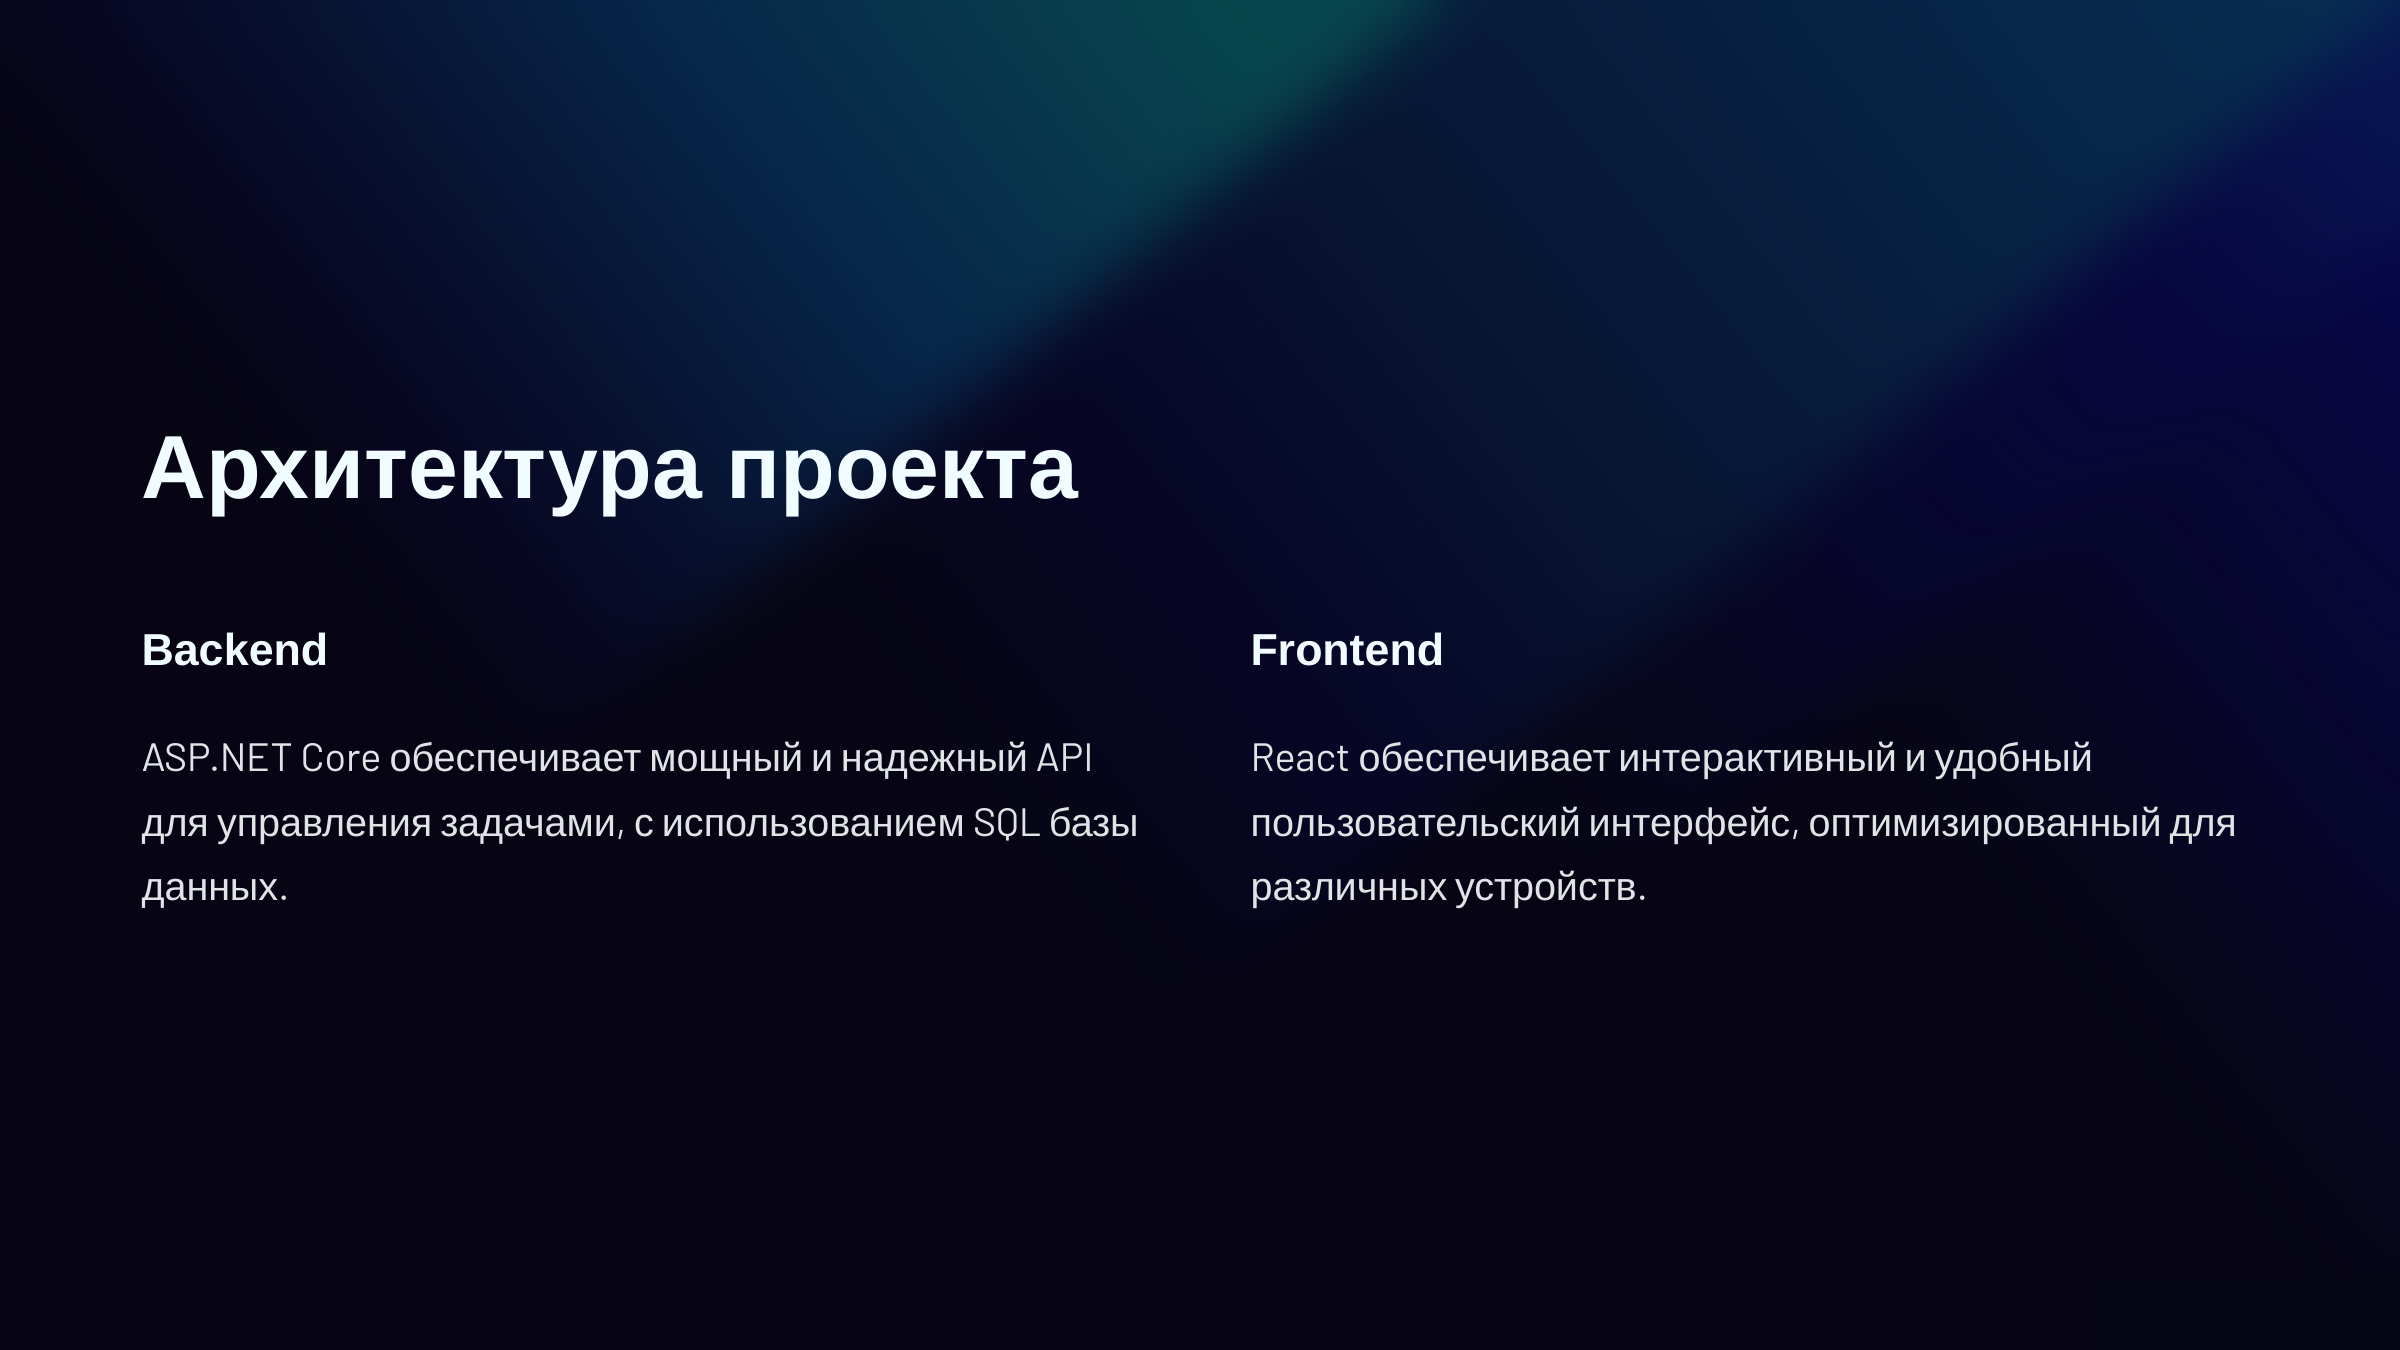

Архитектура проекта
Backend
Frontend
ASP.NET Core обеспечивает мощный и надежный API для управления задачами, с использованием SQL базы данных.
React обеспечивает интерактивный и удобный пользовательский интерфейс, оптимизированный для различных устройств.